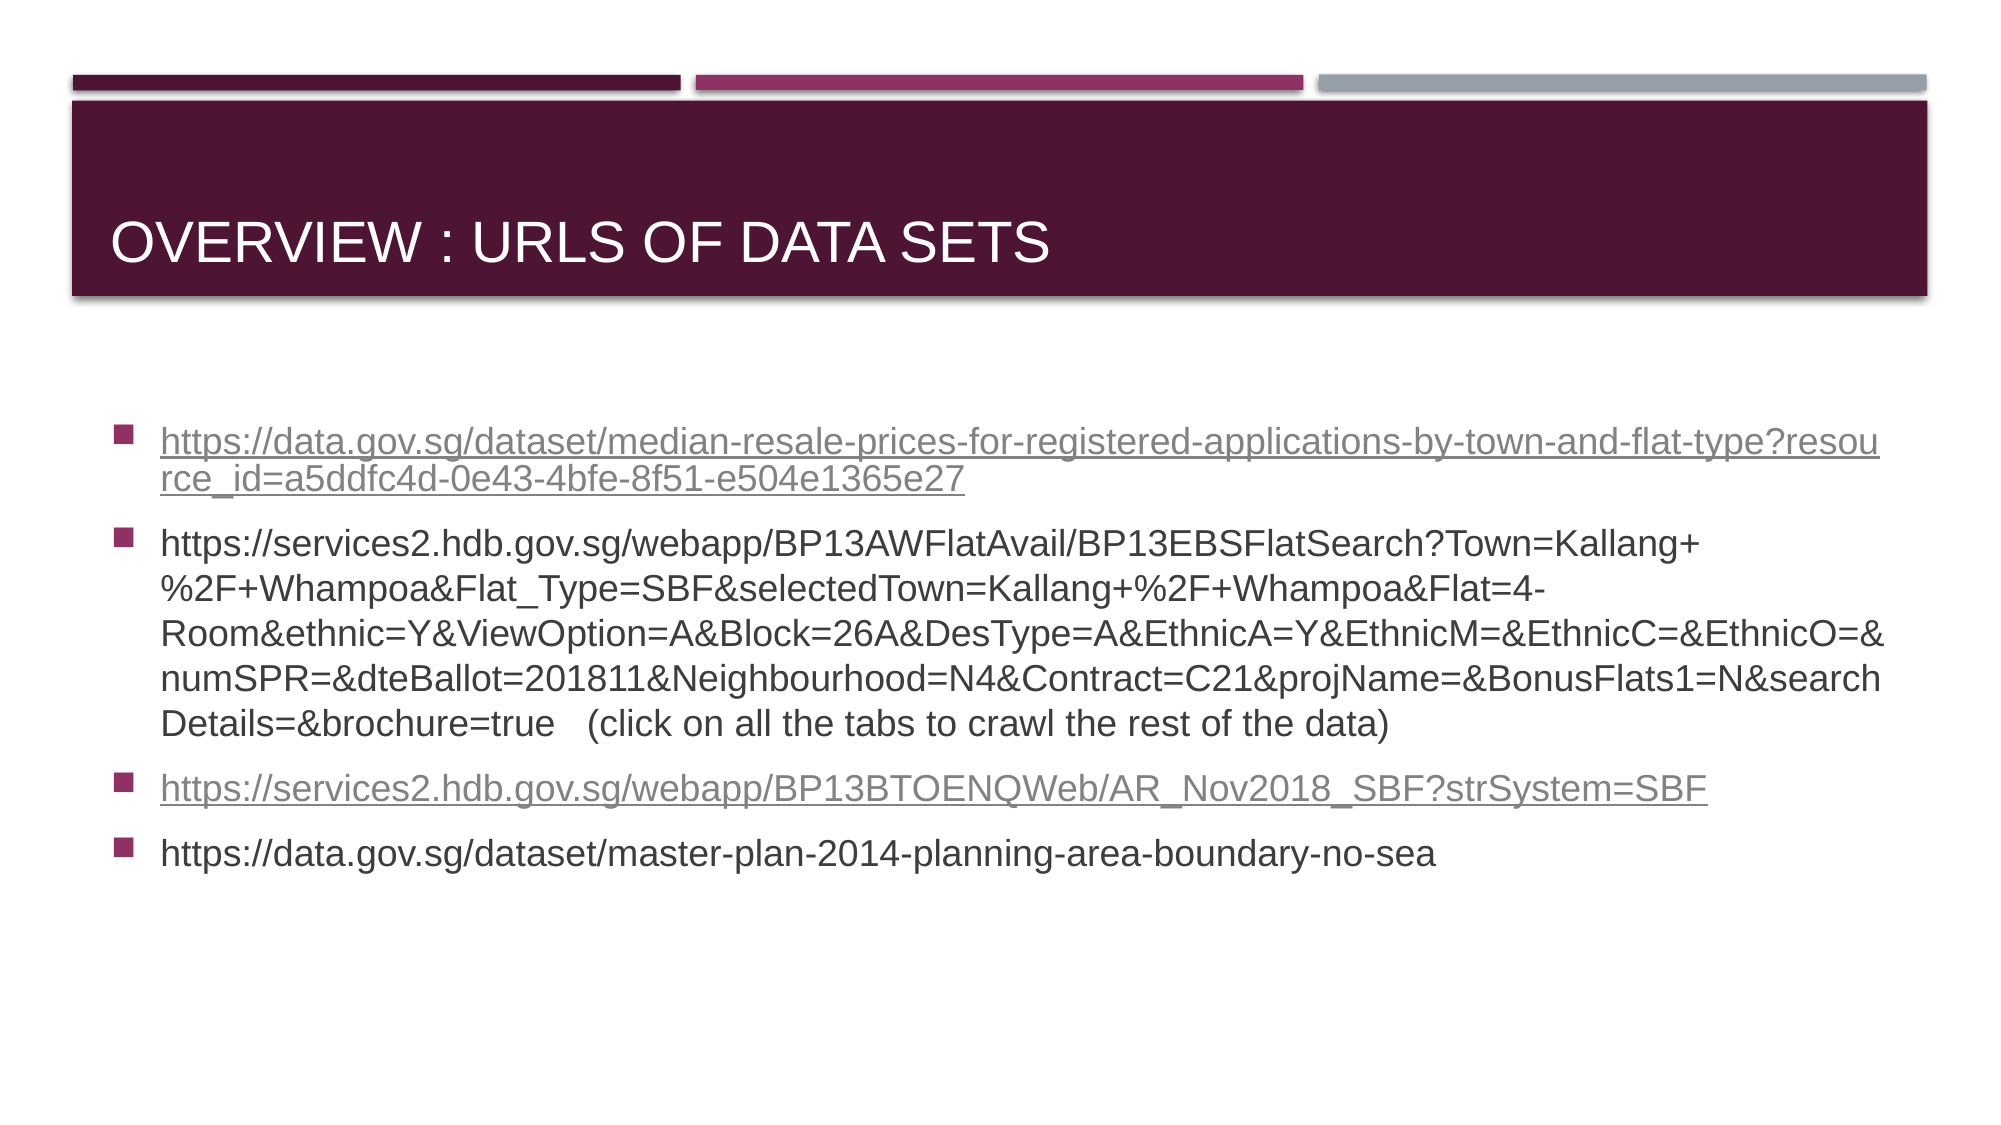

# OVERVIEW : UrLs of Data Sets
https://data.gov.sg/dataset/median-resale-prices-for-registered-applications-by-town-and-flat-type?resource_id=a5ddfc4d-0e43-4bfe-8f51-e504e1365e27
https://services2.hdb.gov.sg/webapp/BP13AWFlatAvail/BP13EBSFlatSearch?Town=Kallang+%2F+Whampoa&Flat_Type=SBF&selectedTown=Kallang+%2F+Whampoa&Flat=4-Room&ethnic=Y&ViewOption=A&Block=26A&DesType=A&EthnicA=Y&EthnicM=&EthnicC=&EthnicO=&numSPR=&dteBallot=201811&Neighbourhood=N4&Contract=C21&projName=&BonusFlats1=N&searchDetails=&brochure=true   (click on all the tabs to crawl the rest of the data)
https://services2.hdb.gov.sg/webapp/BP13BTOENQWeb/AR_Nov2018_SBF?strSystem=SBF
https://data.gov.sg/dataset/master-plan-2014-planning-area-boundary-no-sea